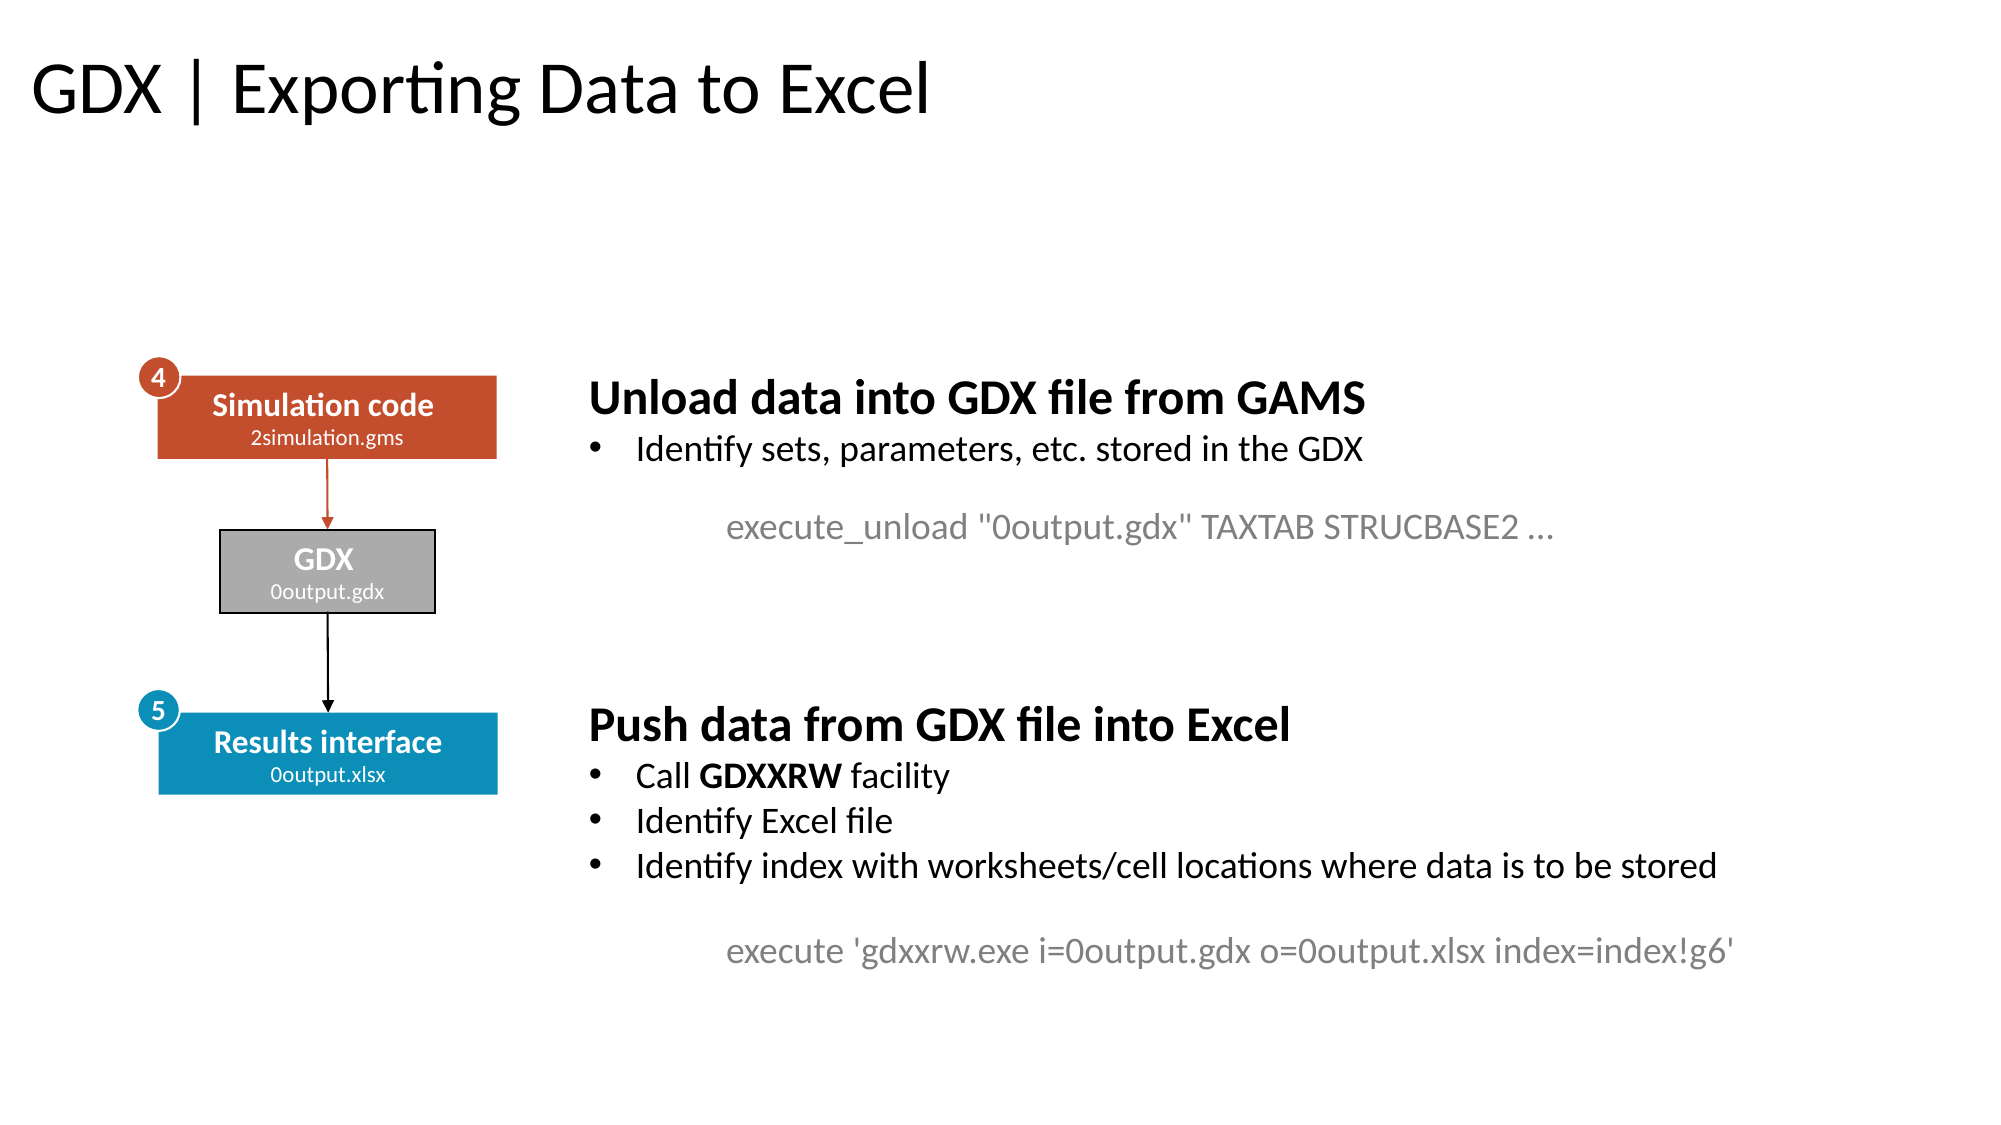

# GDX | Exporting Data to Excel
4

Unload data into GDX file from GAMS
Identify sets, parameters, etc. stored in the GDX
Simulation code
2simulation.gms
execute_unload "0output.gdx" TAXTAB STRUCBASE2 …

GDX
0output.gdx
5
Push data from GDX file into Excel
Call GDXXRW facility
Identify Excel file
Identify index with worksheets/cell locations where data is to be stored

Results interface
0output.xlsx
execute 'gdxxrw.exe i=0output.gdx o=0output.xlsx index=index!g6'